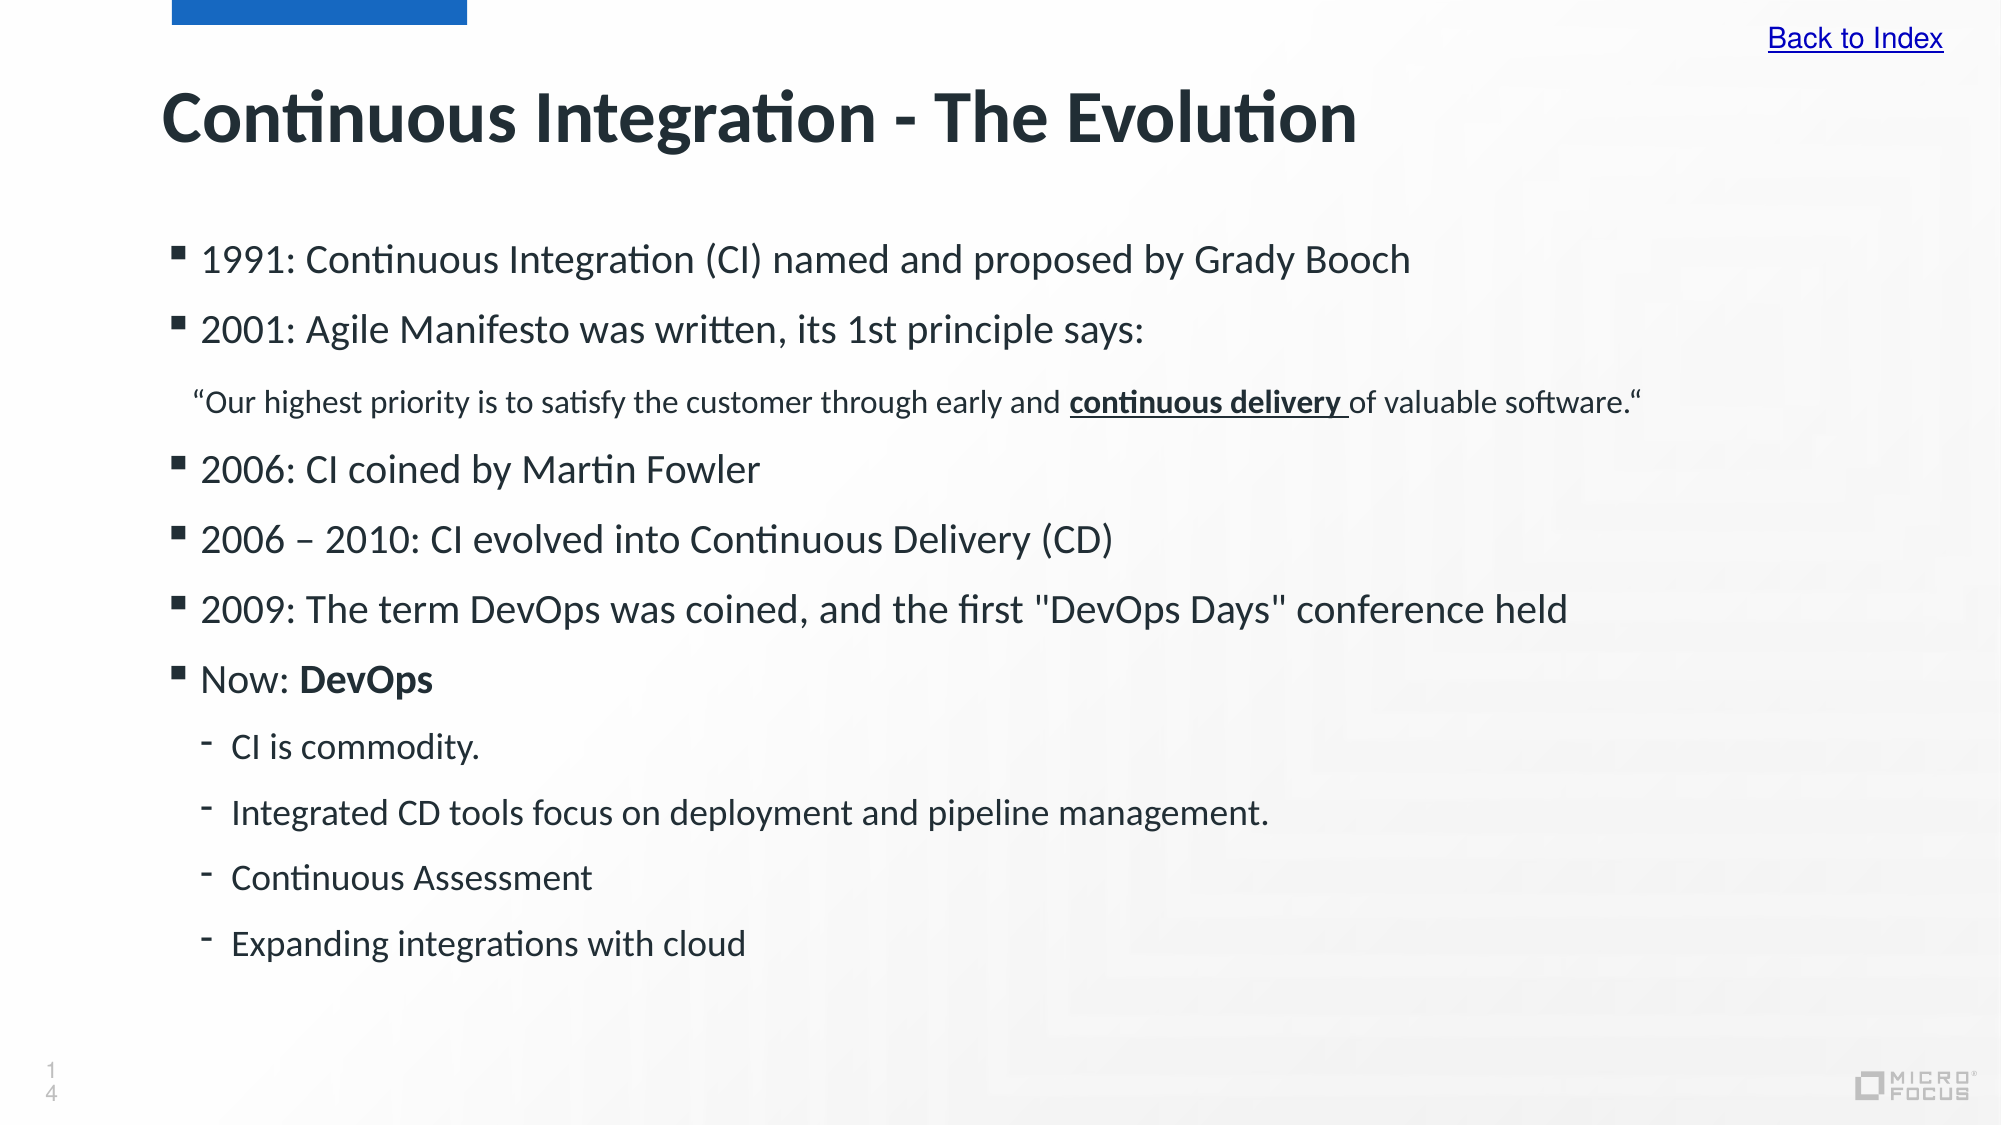

Back to Index
# Continuous Integration - The Evolution
1991: Continuous Integration (CI) named and proposed by Grady Booch
2001: Agile Manifesto was written, its 1st principle says:
   “Our highest priority is to satisfy the customer through early and continuous delivery of valuable software.“
2006: CI coined by Martin Fowler
2006 – 2010: CI evolved into Continuous Delivery (CD)
2009: The term DevOps was coined, and the first "DevOps Days" conference held
Now: DevOps
CI is commodity.
Integrated CD tools focus on deployment and pipeline management.
Continuous Assessment
Expanding integrations with cloud

14